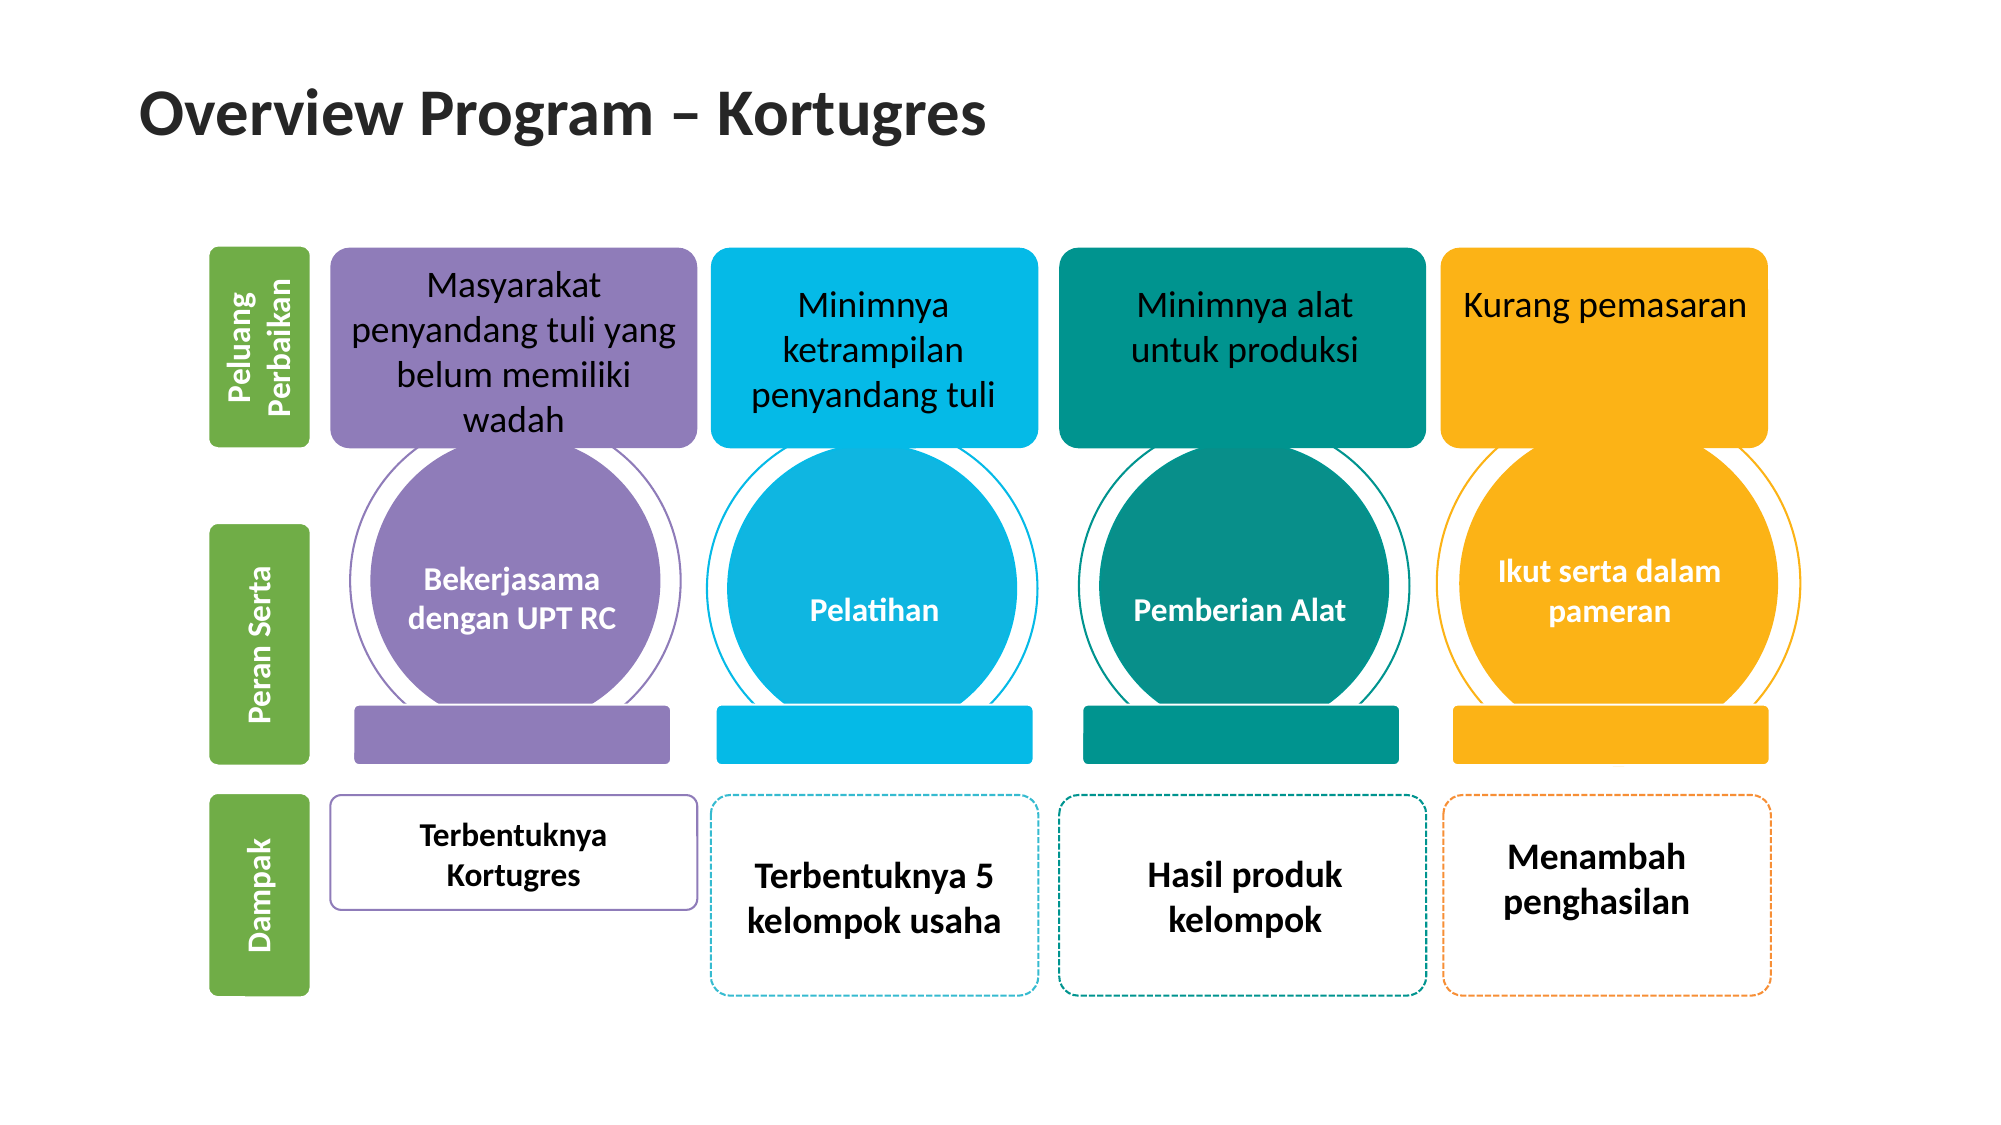

Overview Program – Kortugres

Peluang Perbaikan

Peran Serta

Dampak

Masyarakat penyandang tuli yang belum memiliki wadah
Minimnya ketrampilan penyandang tuli
Minimnya alat untuk produksi
Kurang pemasaran

Ikut serta dalam pameran
Bekerjasama dengan UPT RC
Pelatihan
Pemberian Alat

Terbentuknya Kortugres
Menambah penghasilan
Hasil produk kelompok
Terbentuknya 5 kelompok usaha